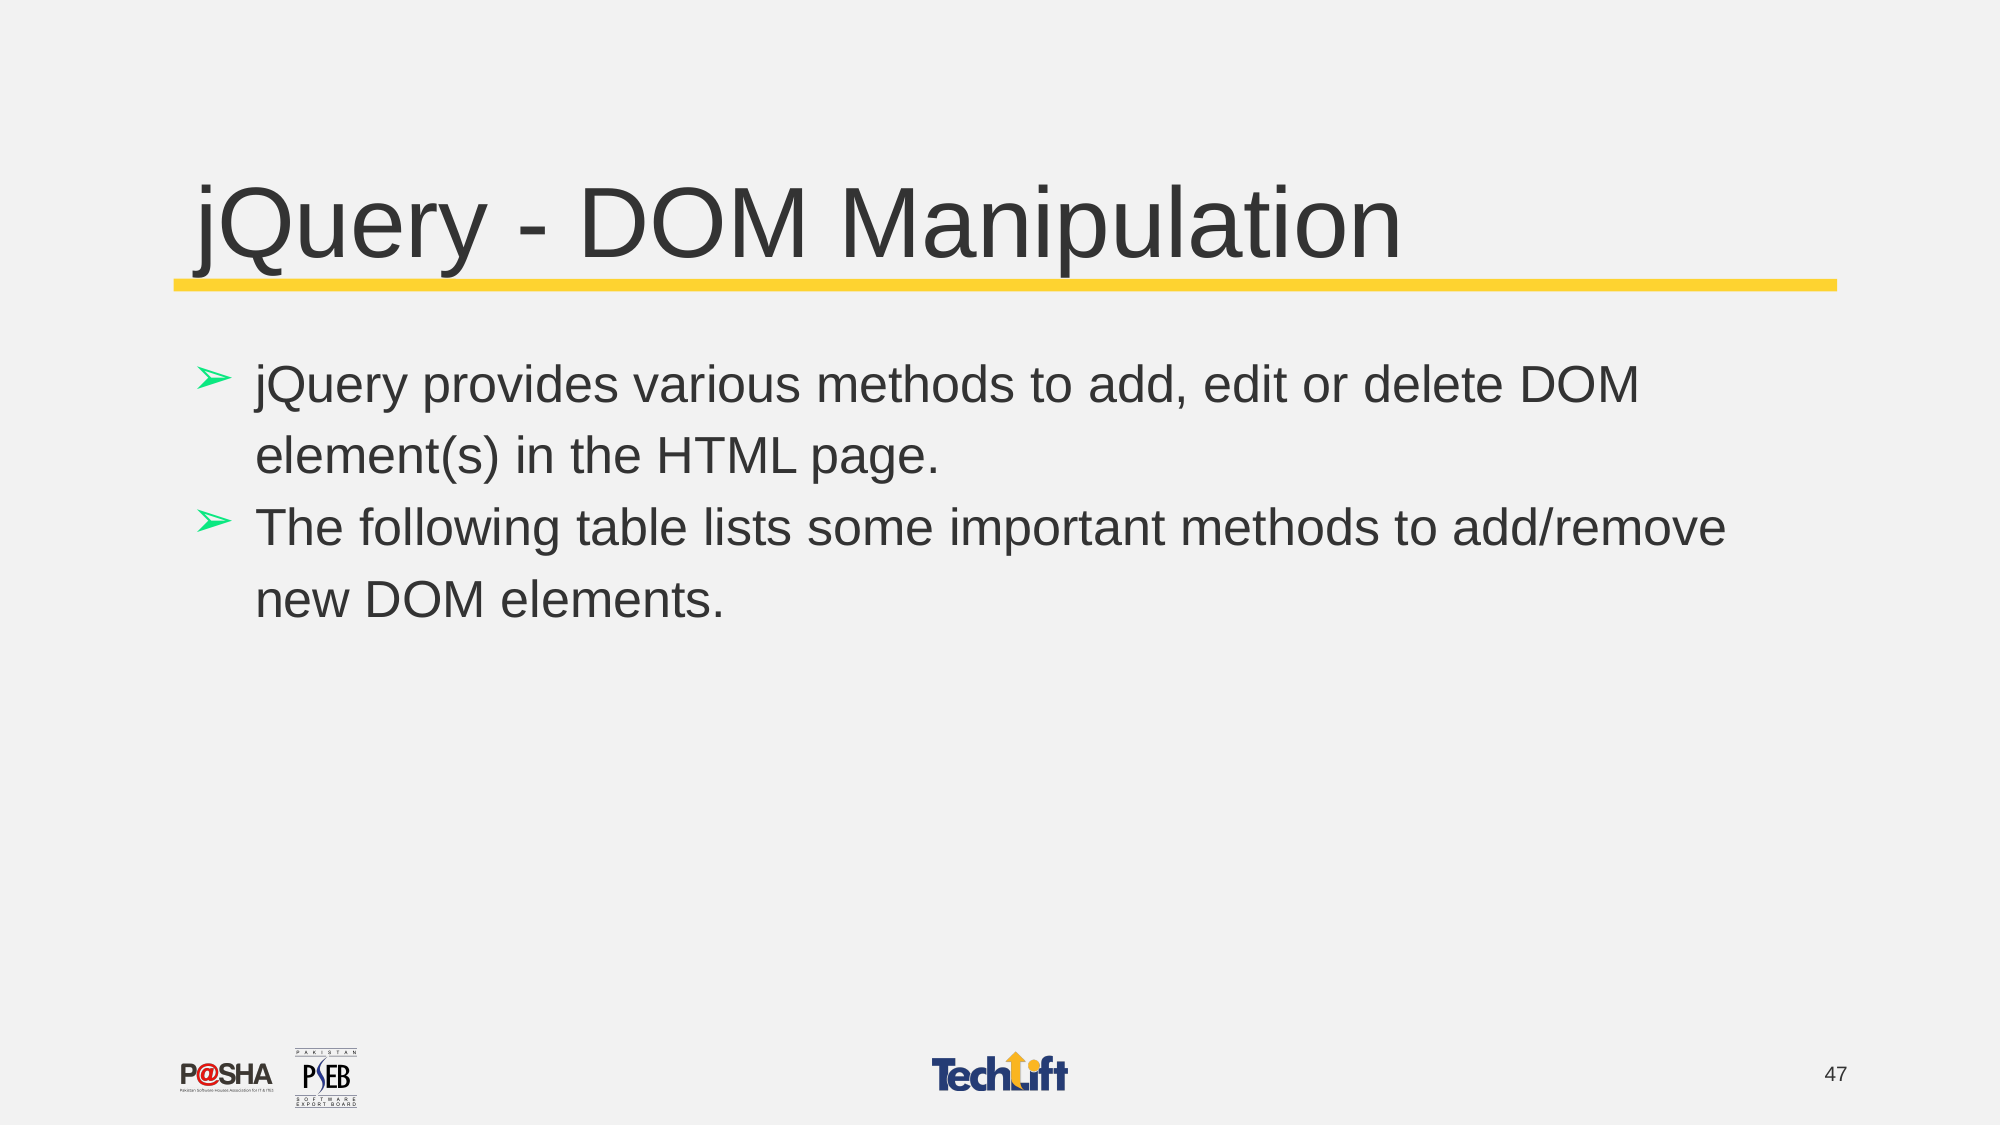

# jQuery - DOM Manipulation
jQuery provides various methods to add, edit or delete DOM element(s) in the HTML page.
The following table lists some important methods to add/remove new DOM elements.
47